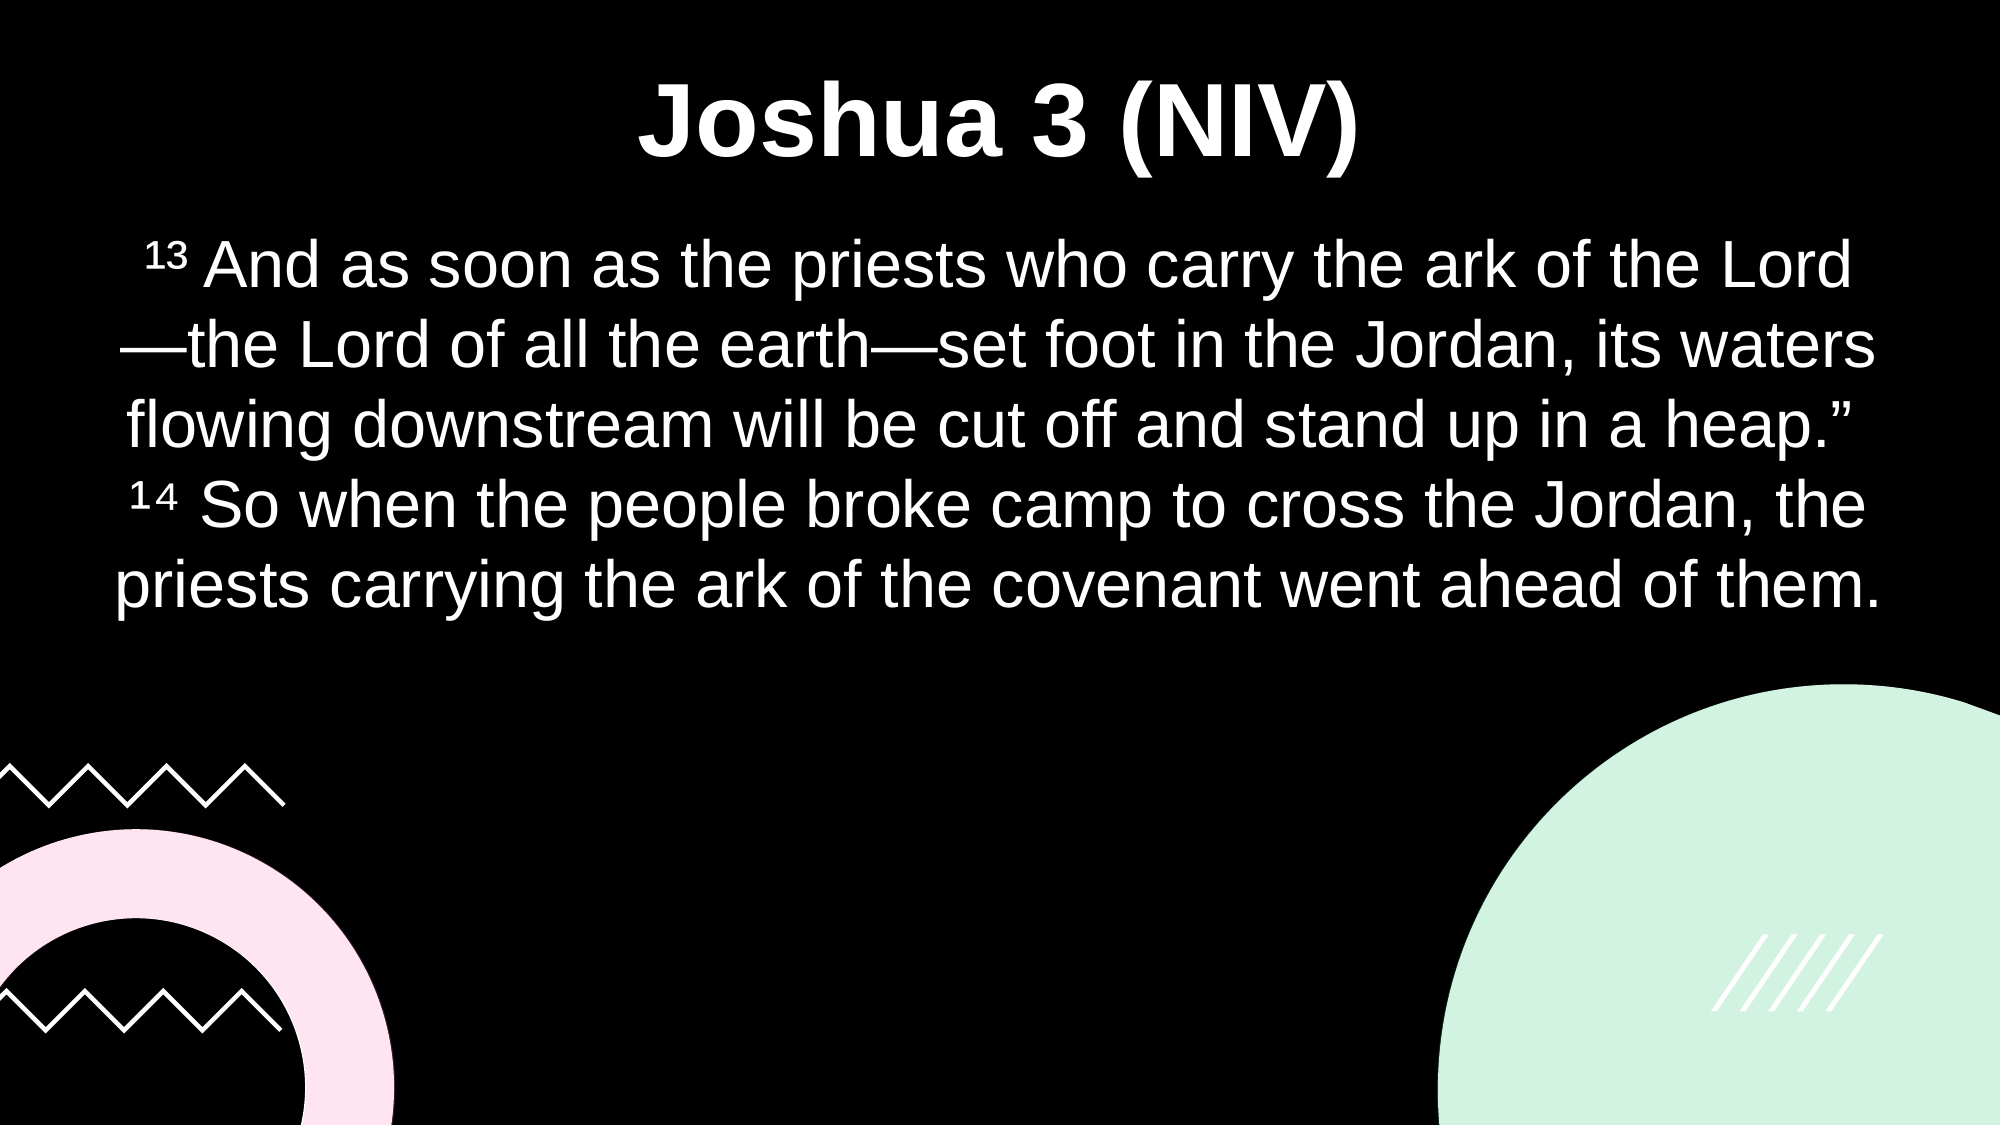

Joshua 3 (NIV)
¹³ And as soon as the priests who carry the ark of the Lord—the Lord of all the earth—set foot in the Jordan, its waters flowing downstream will be cut off and stand up in a heap.”
¹⁴ So when the people broke camp to cross the Jordan, the priests carrying the ark of the covenant went ahead of them.